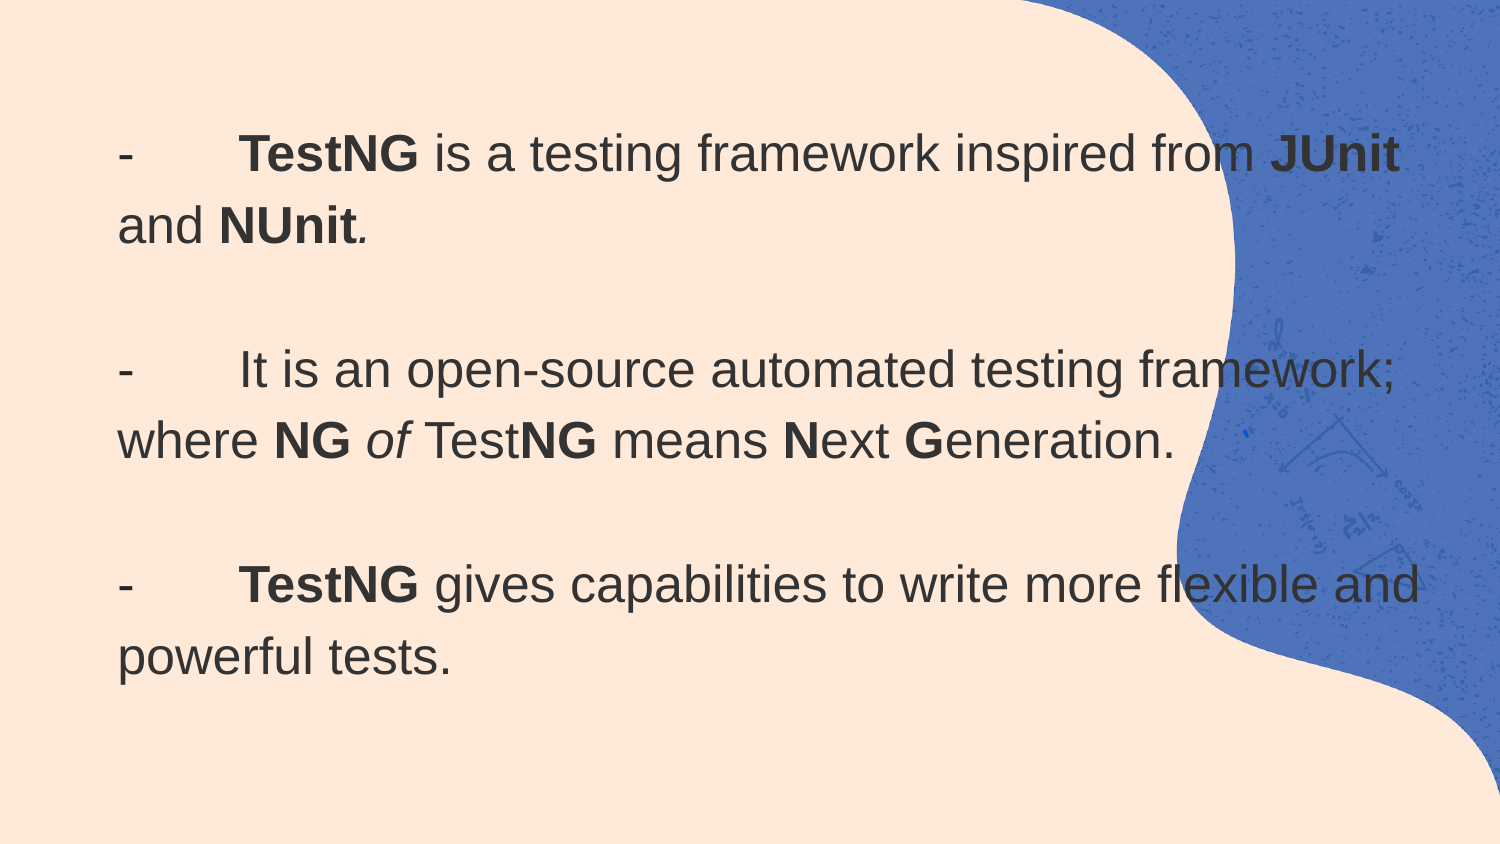

-        TestNG is a testing framework inspired from JUnit and NUnit.

-        It is an open-source automated testing framework; where NG of TestNG means Next Generation.

-        TestNG gives capabilities to write more flexible and powerful tests.